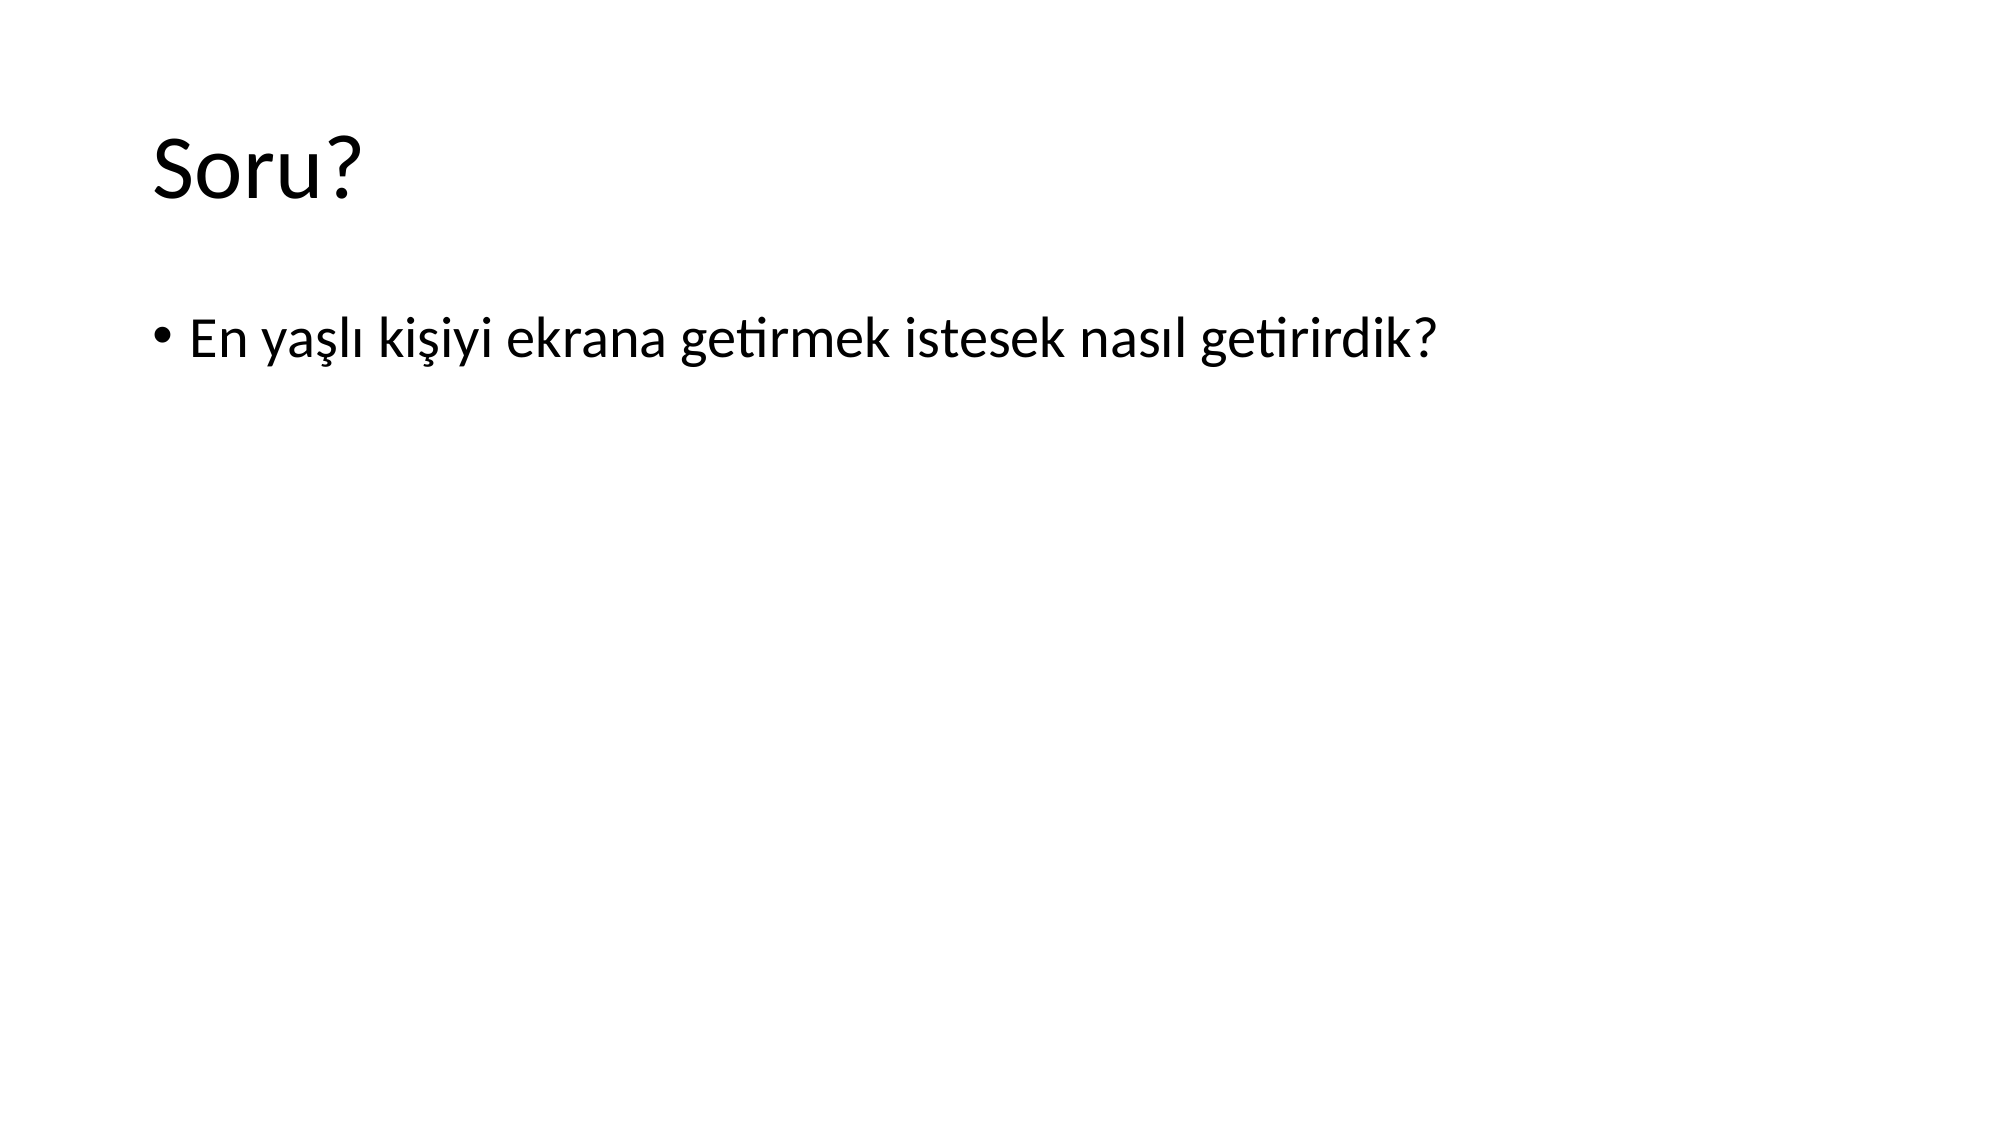

# Soru?
En yaşlı kişiyi ekrana getirmek istesek nasıl getirirdik?